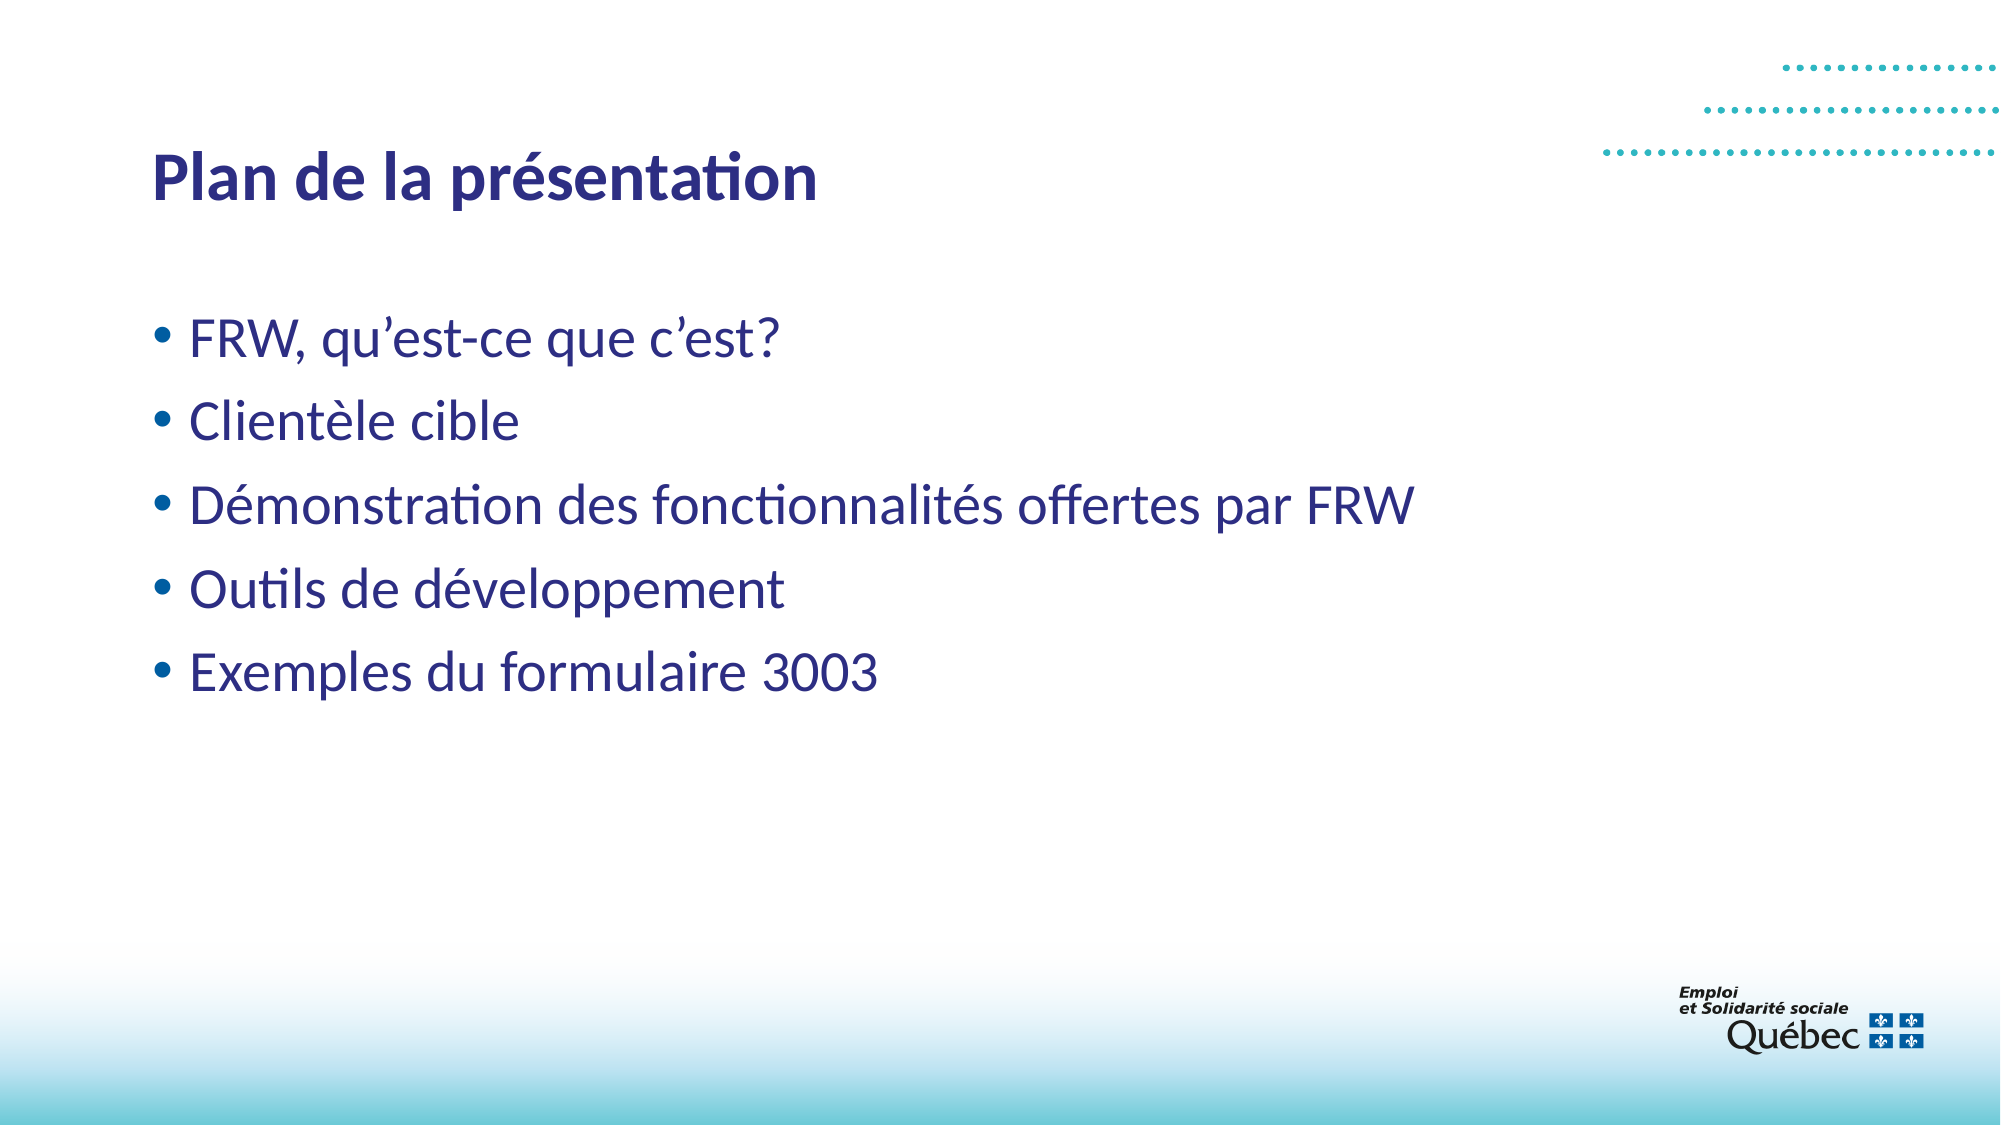

# Plan de la présentation
FRW, qu’est-ce que c’est?
Clientèle cible
Démonstration des fonctionnalités offertes par FRW
Outils de développement
Exemples du formulaire 3003